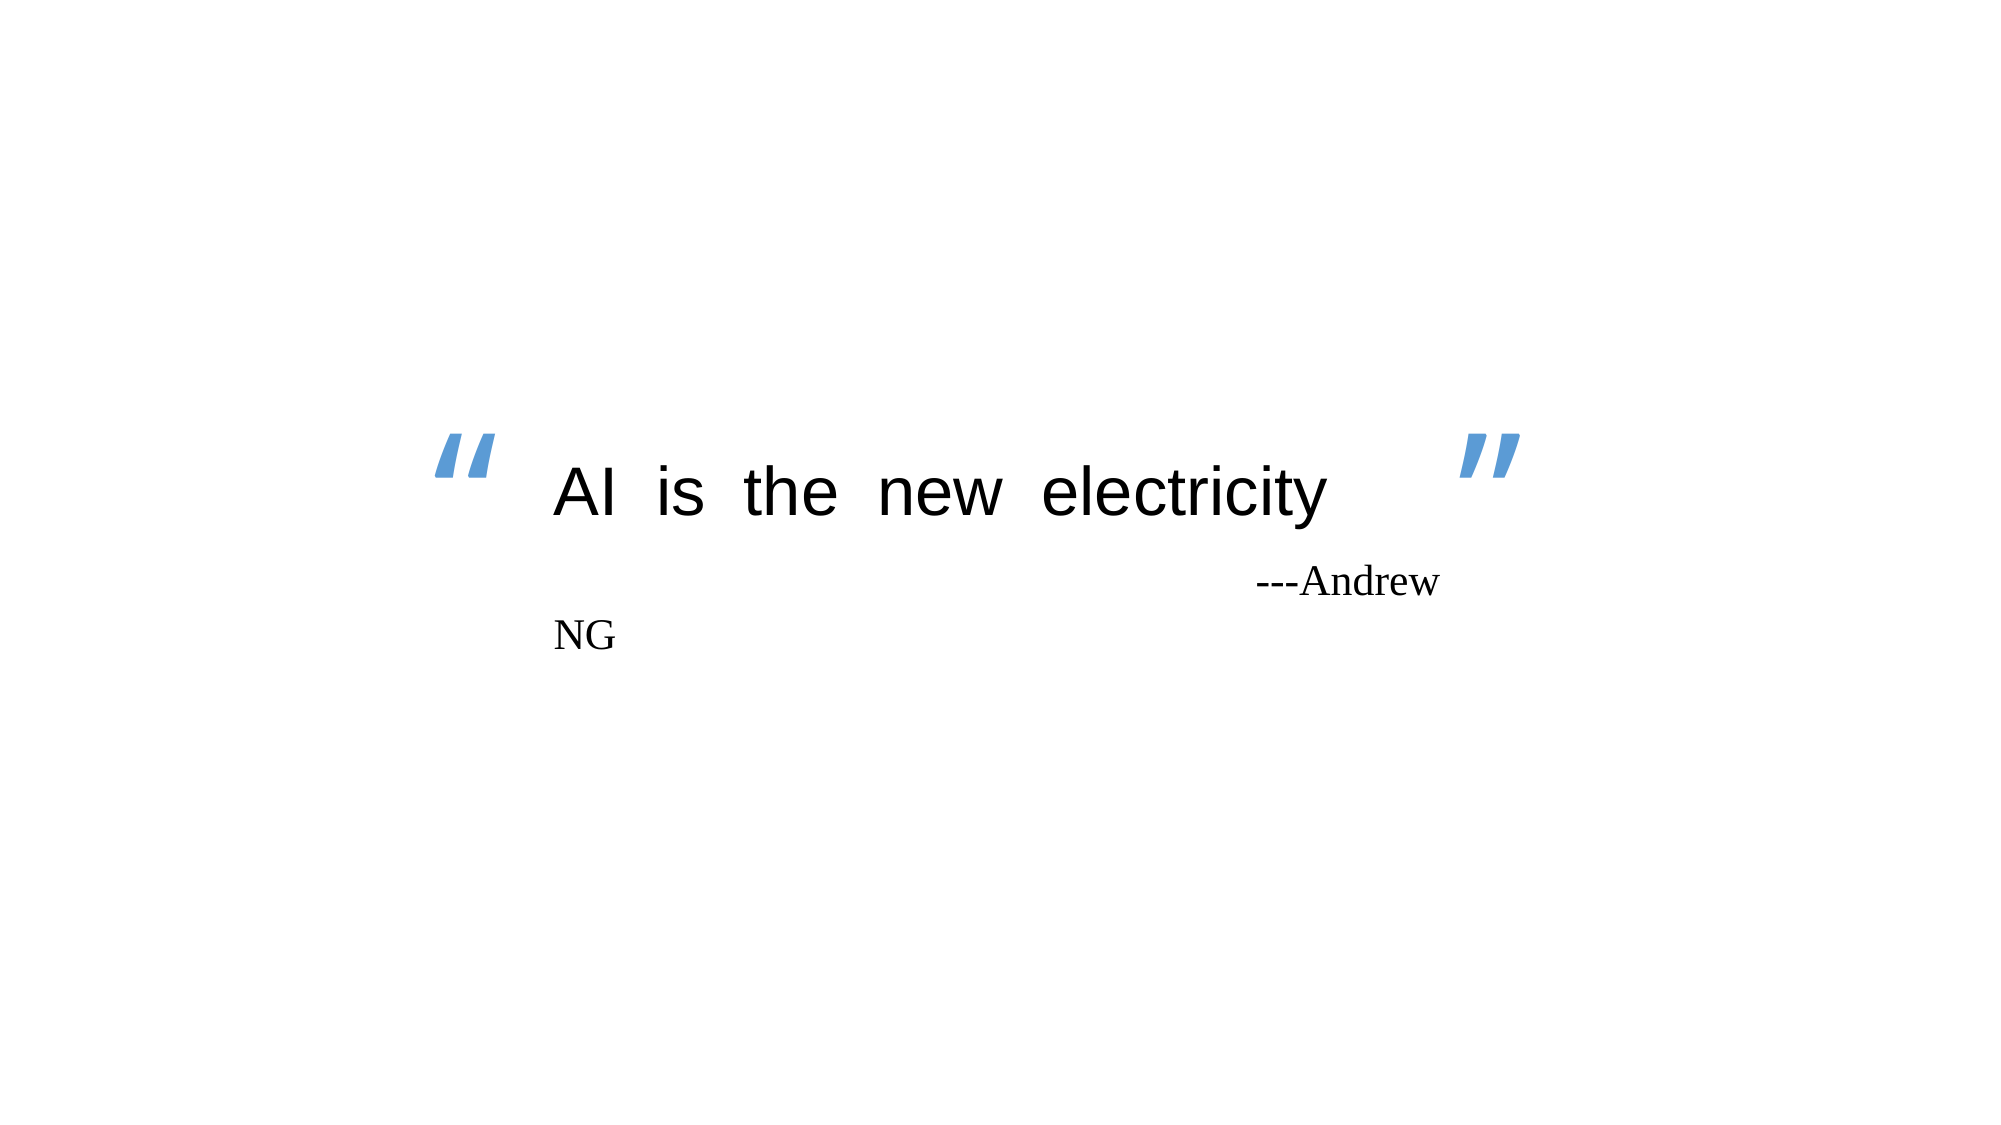

“
”
# AI  is  the  new  electricity ---Andrew NG